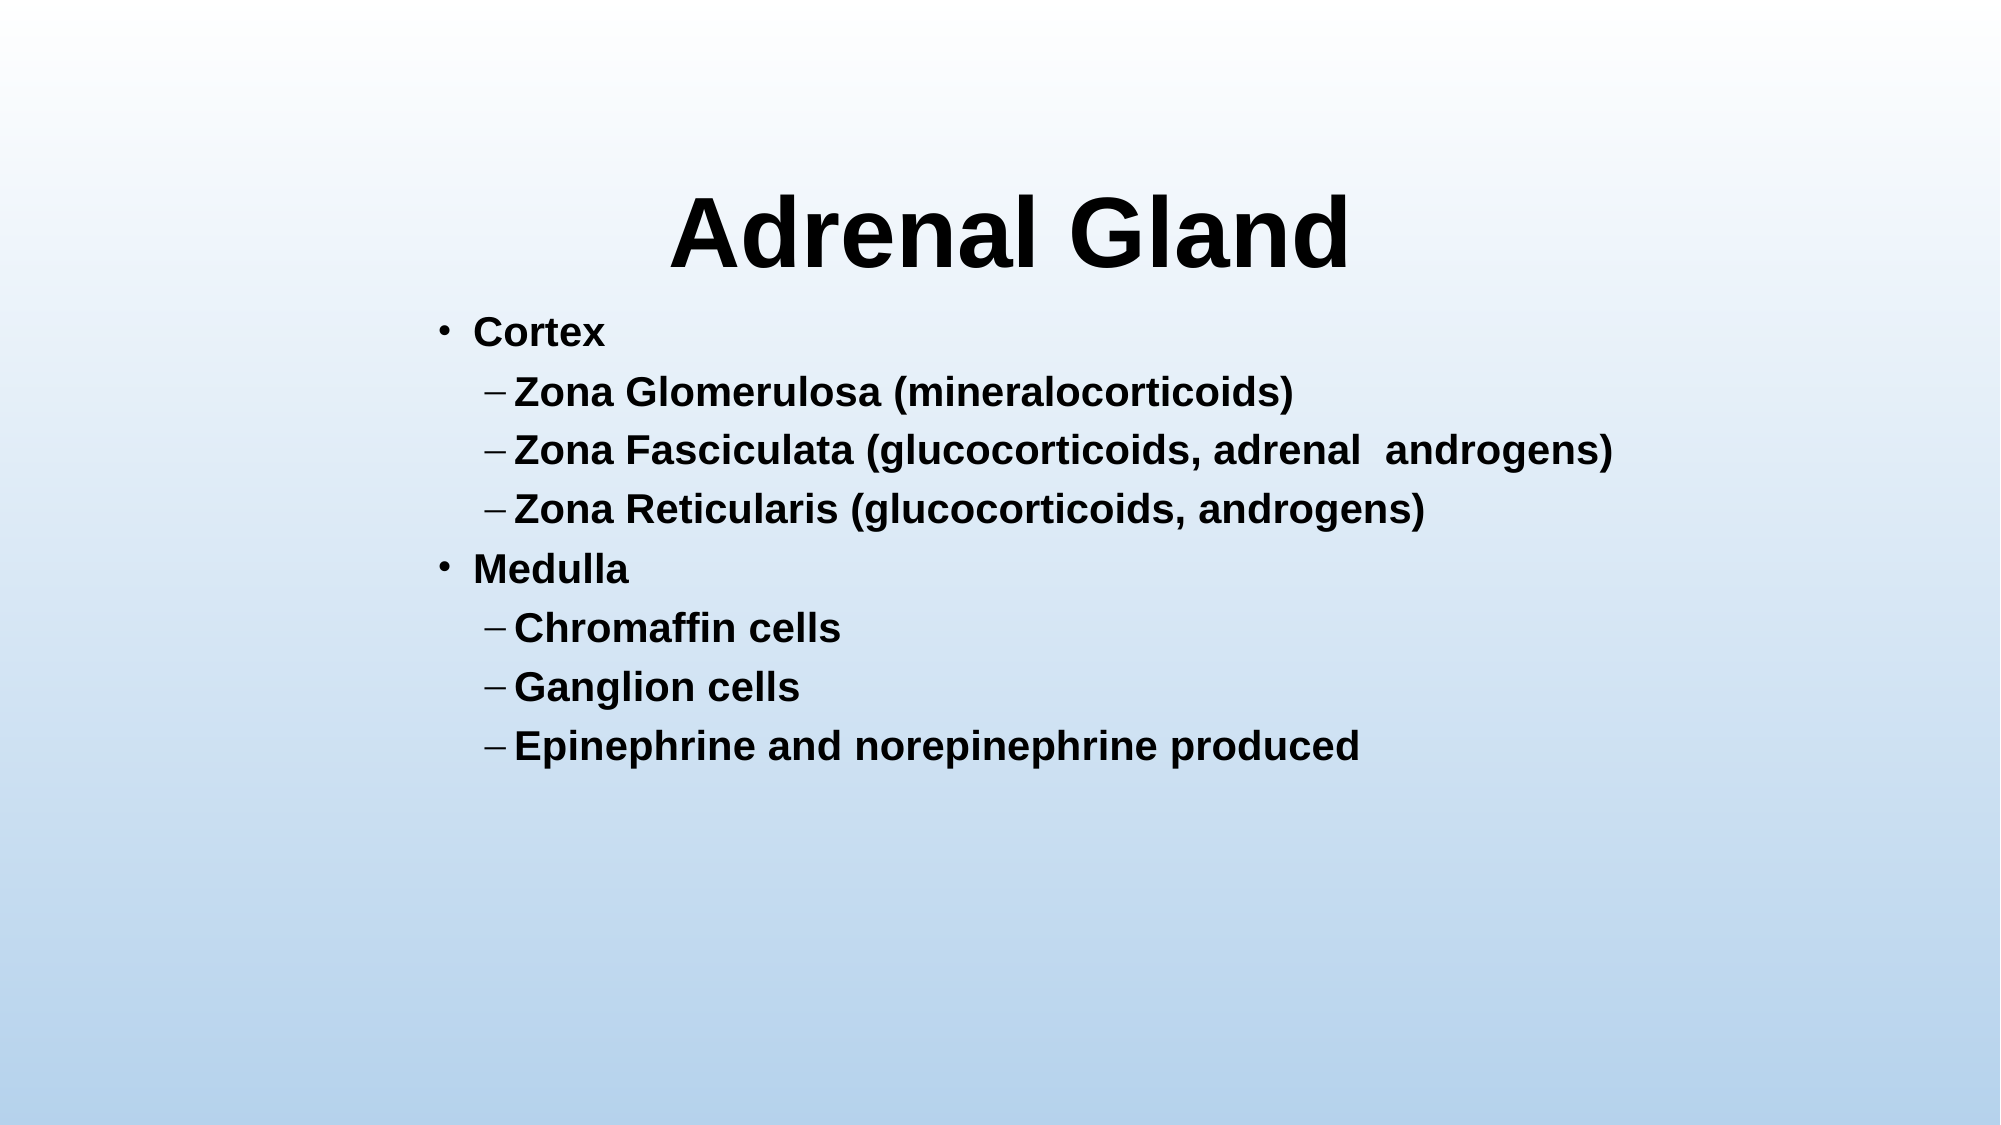

Adrenal Gland
Cortex
Zona Glomerulosa (mineralocorticoids)
Zona Fasciculata (glucocorticoids, adrenal  androgens)
Zona Reticularis (glucocorticoids, androgens)
Medulla
Chromaffin cells
Ganglion cells
Epinephrine and norepinephrine produced